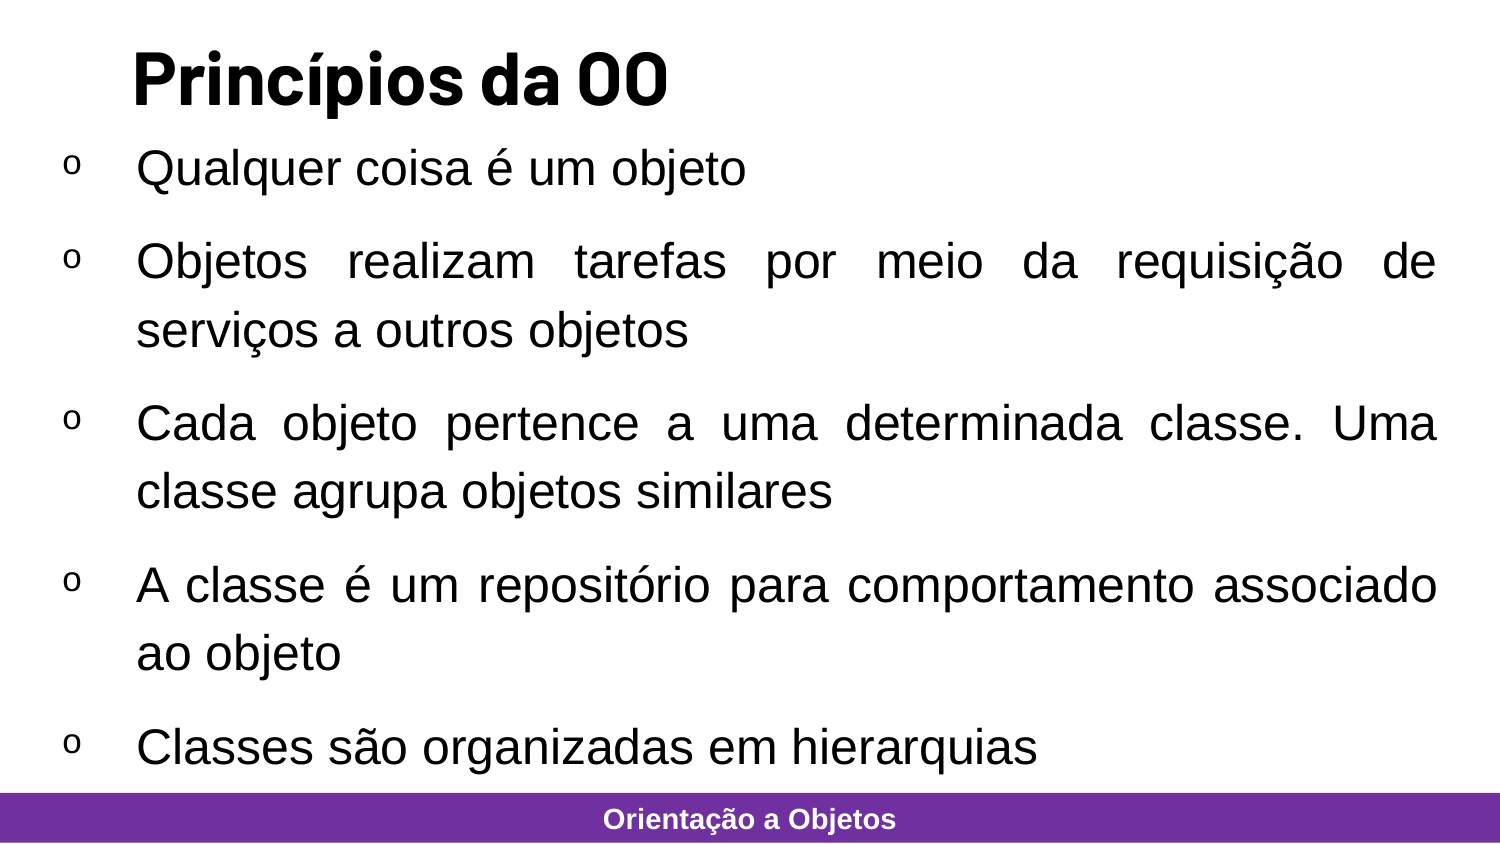

# Princípios da OO
Qualquer coisa é um objeto
Objetos realizam tarefas por meio da requisição de serviços a outros objetos
Cada objeto pertence a uma determinada classe. Uma classe agrupa objetos similares
A classe é um repositório para comportamento associado ao objeto
Classes são organizadas em hierarquias